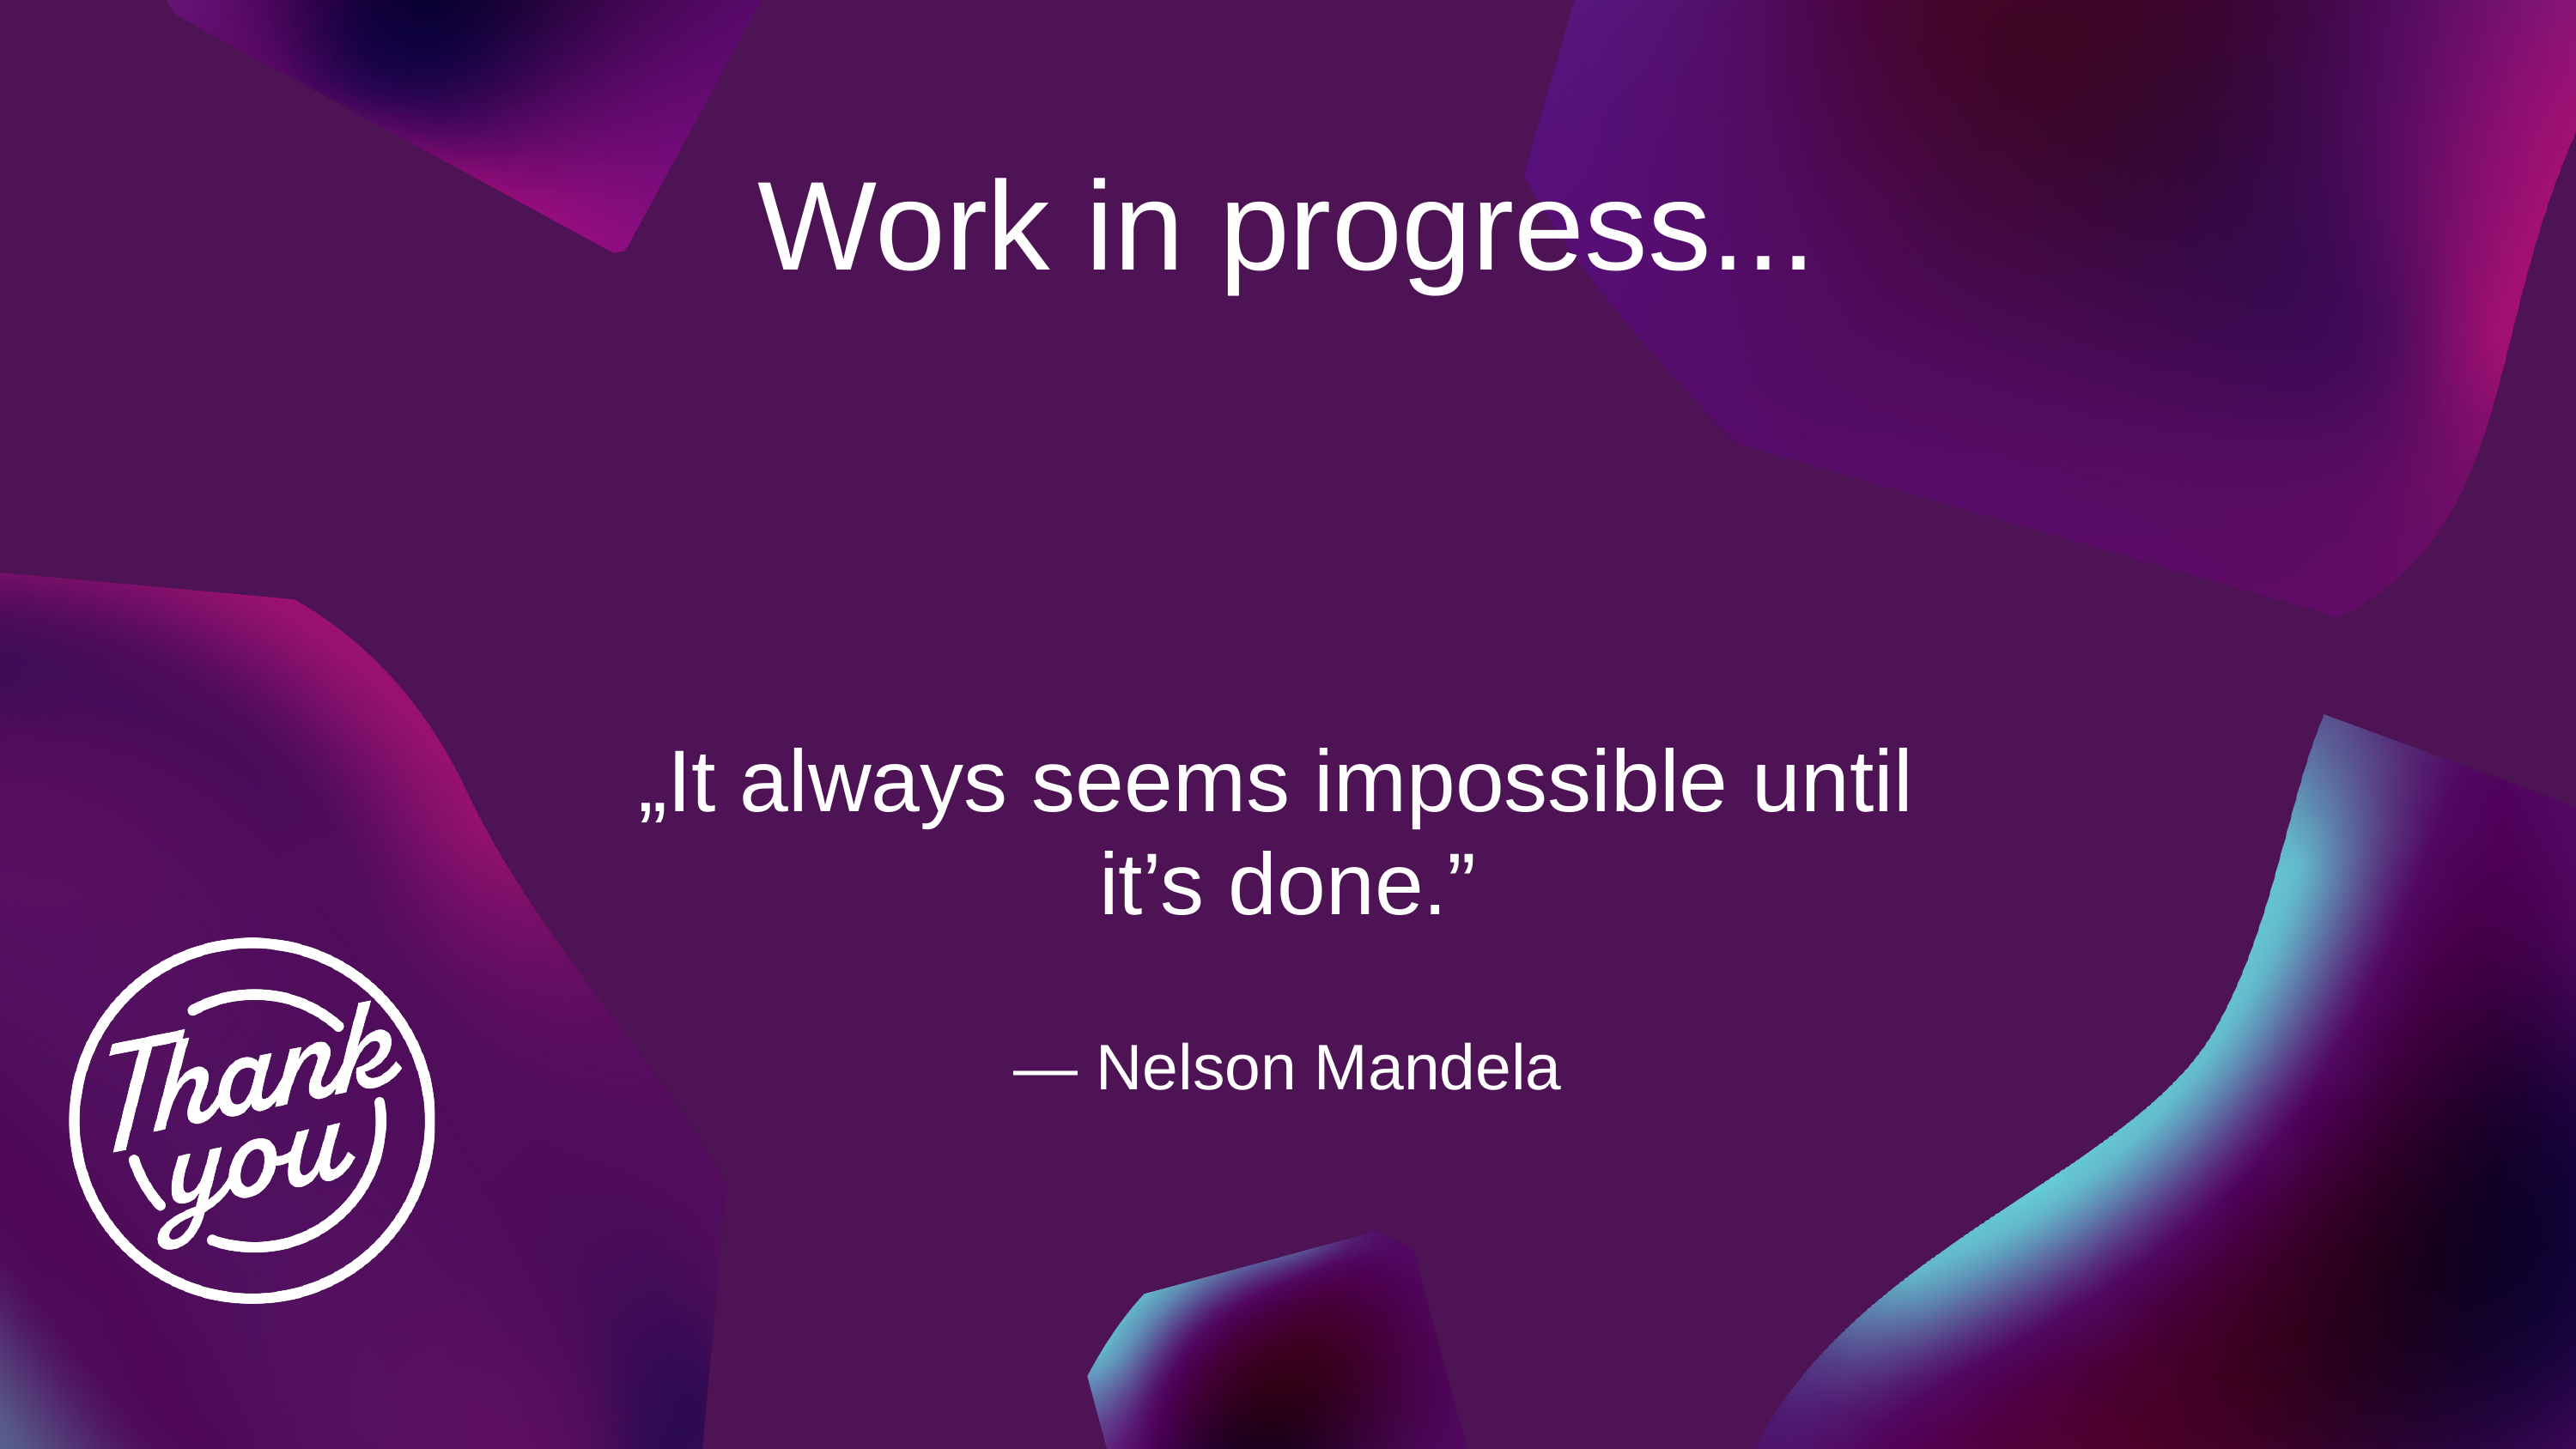

Work in progress...

„It always seems impossible until
it’s done.”
— Nelson Mandela